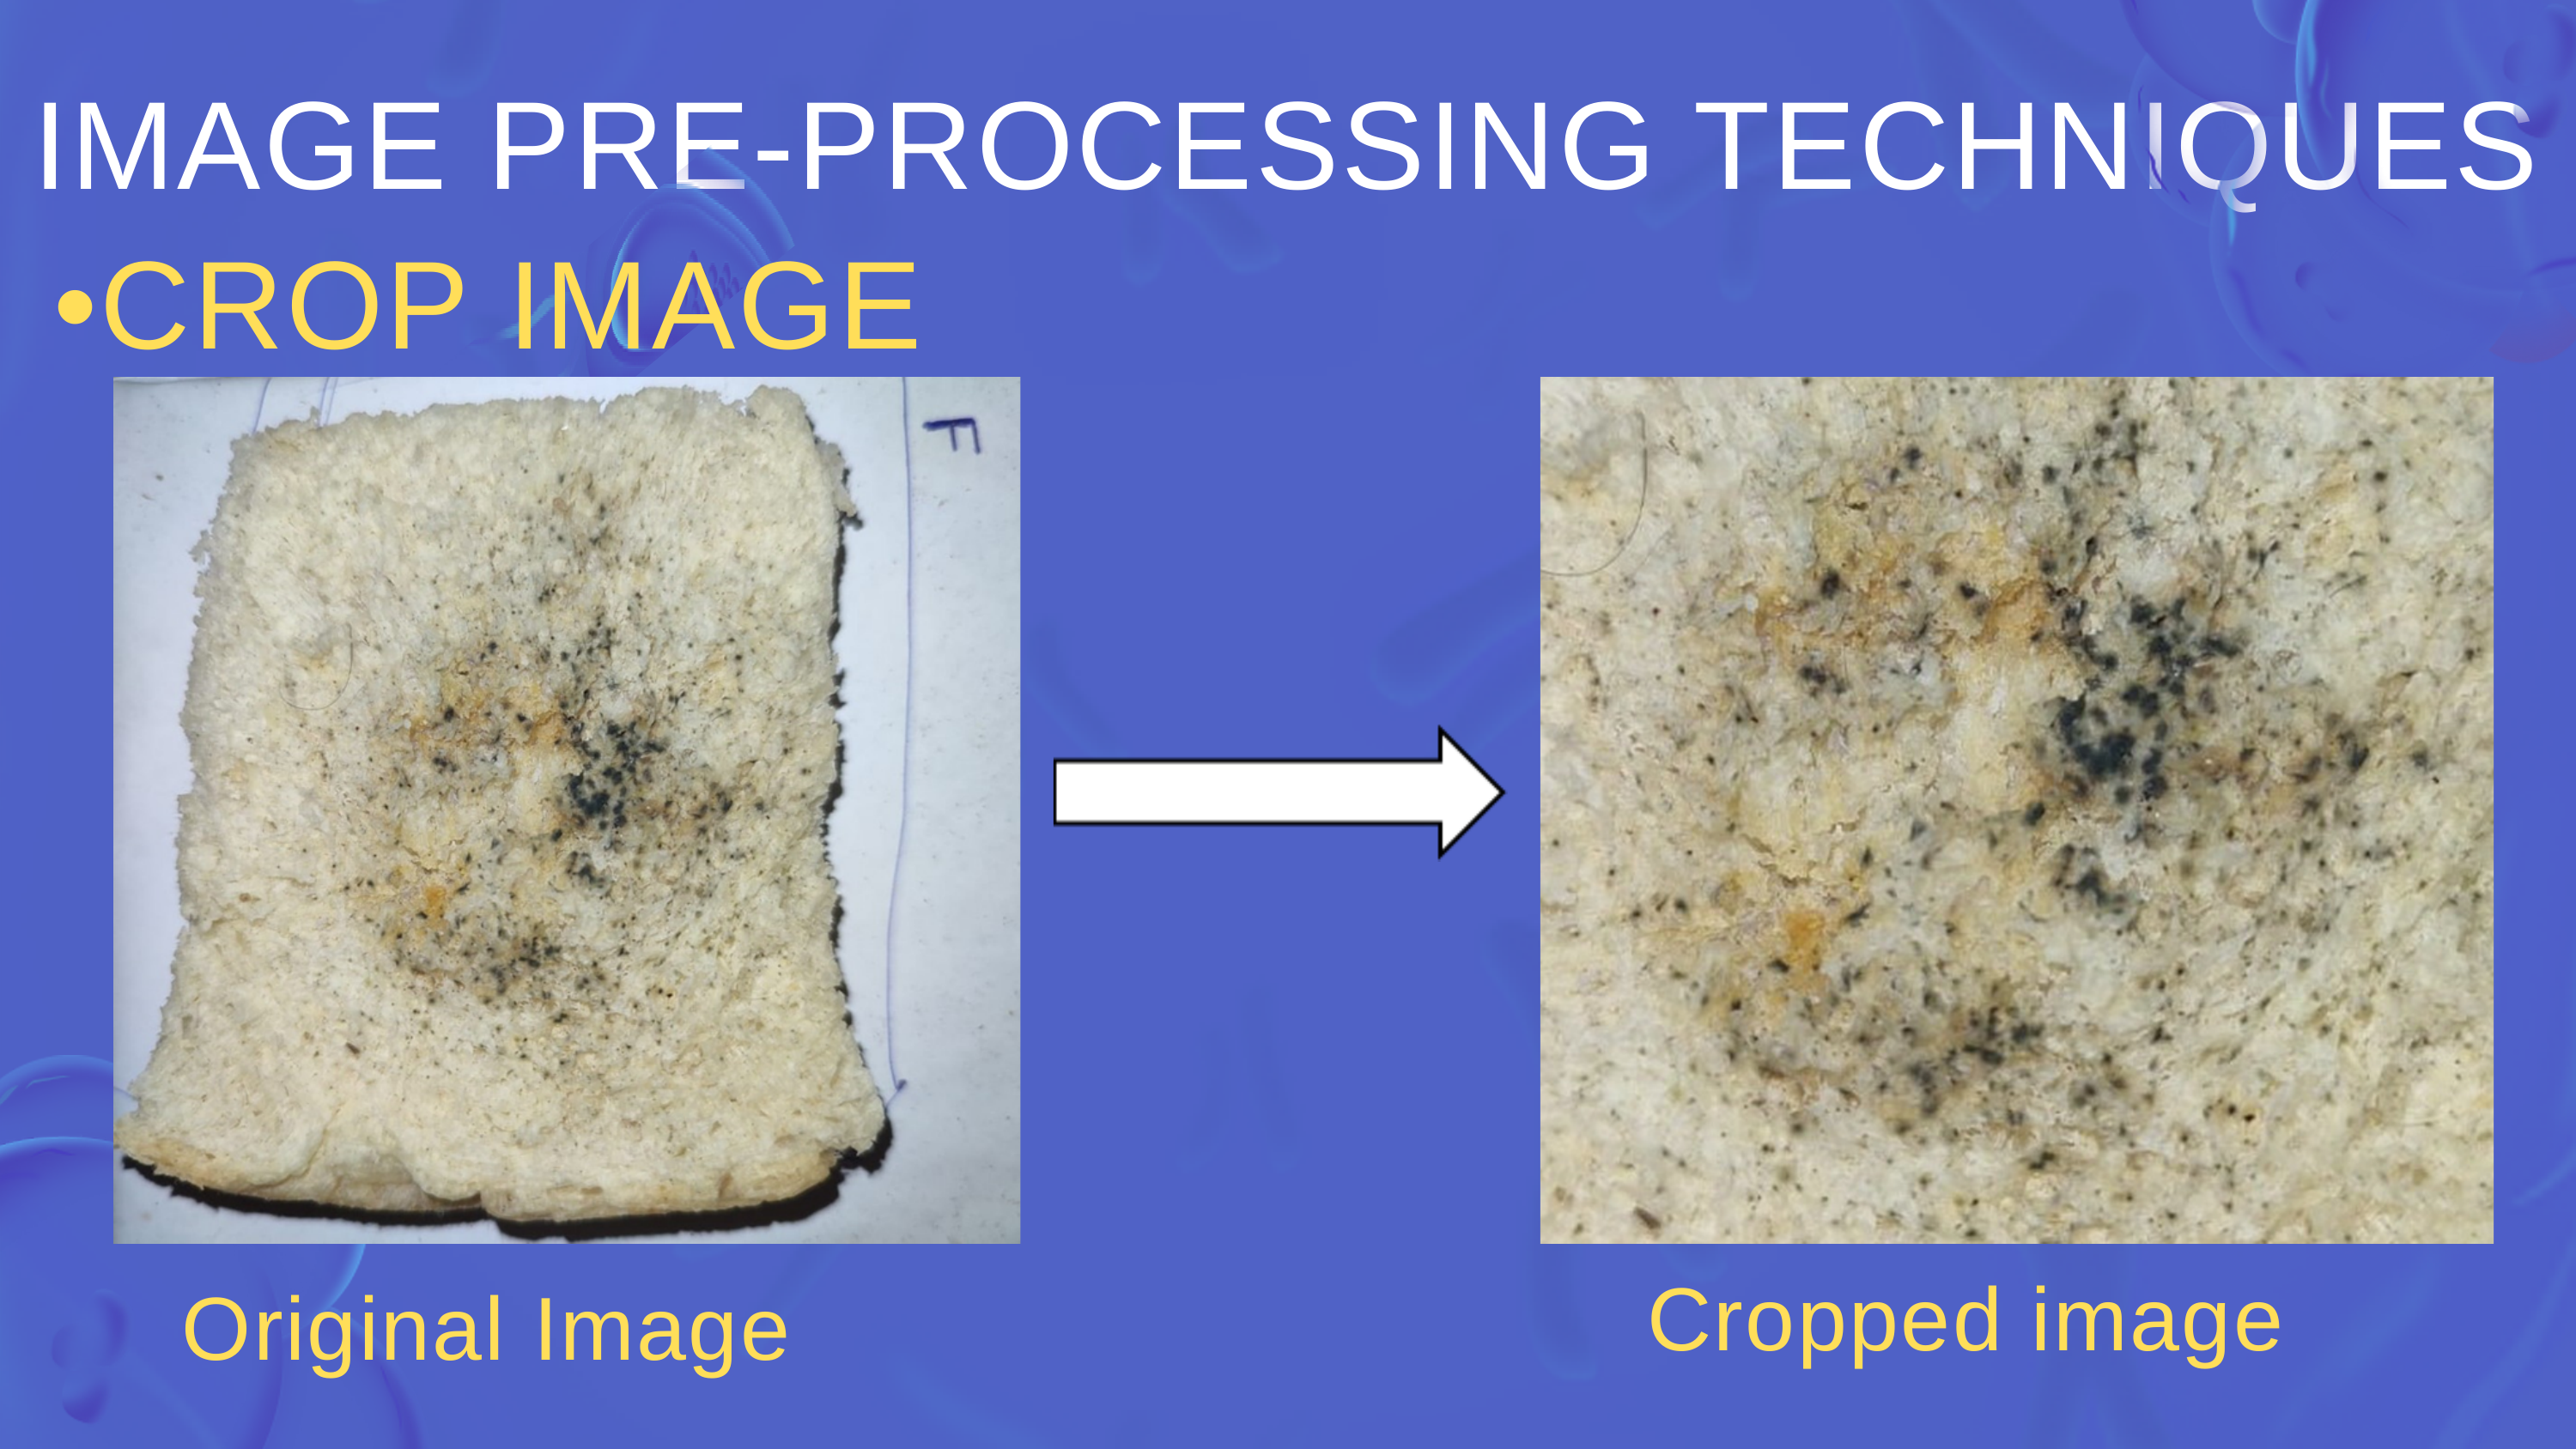

IMAGE PRE-PROCESSING TECHNIQUES
•CROP IMAGE

Cropped image
Original Image